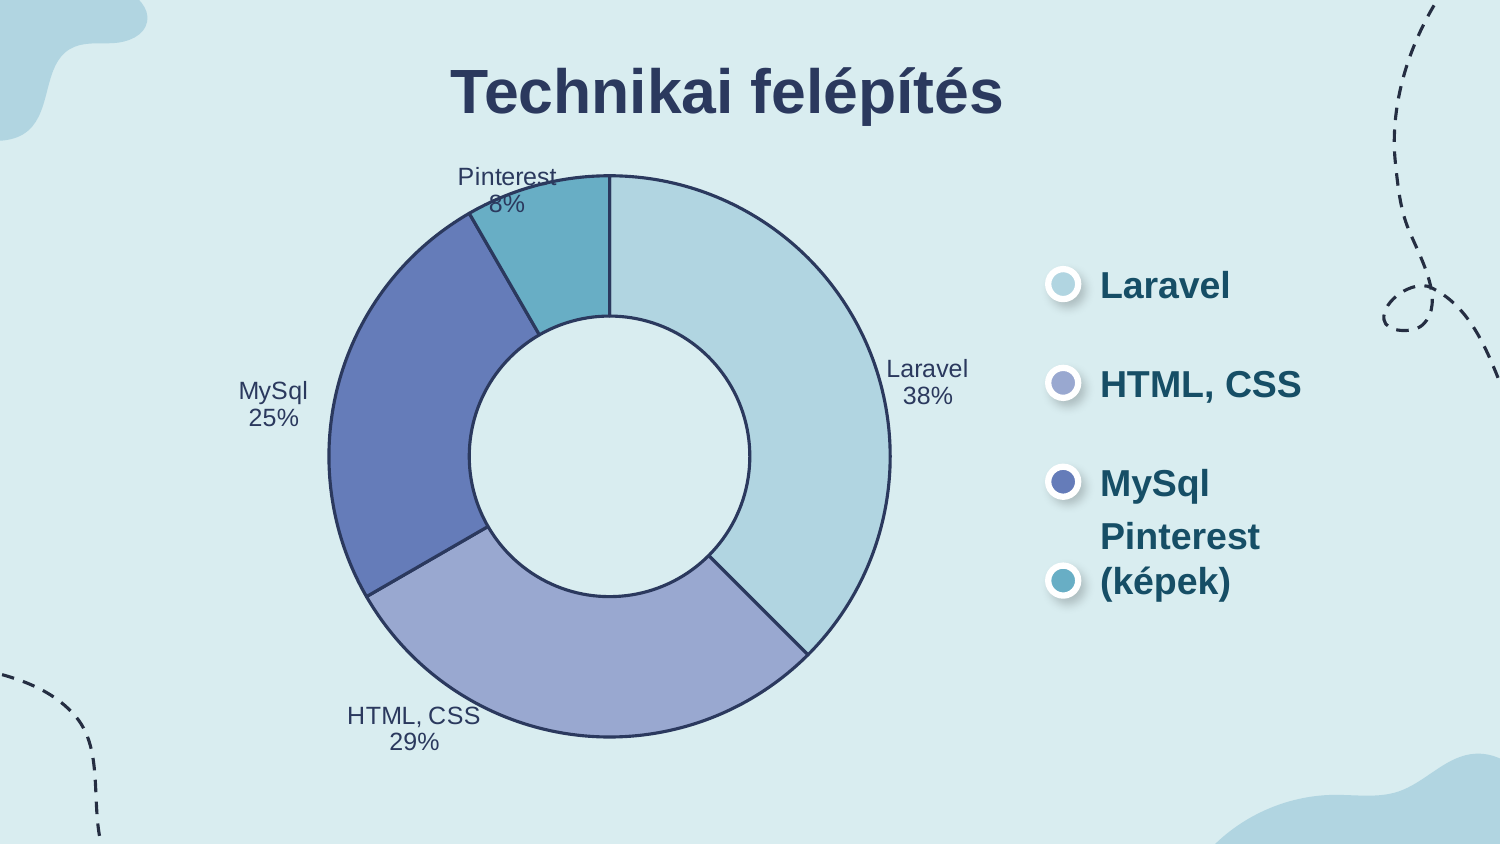

# Technikai felépítés

### Chart

| Category | Értékesítés |
|---|---|
| Laravel | 9.0 |
| HTML, CSS | 7.0 |
| MySql | 6.0 |
| Pinterest | 2.0 |
Laravel

HTML, CSS

MySql

Pinterest (képek)